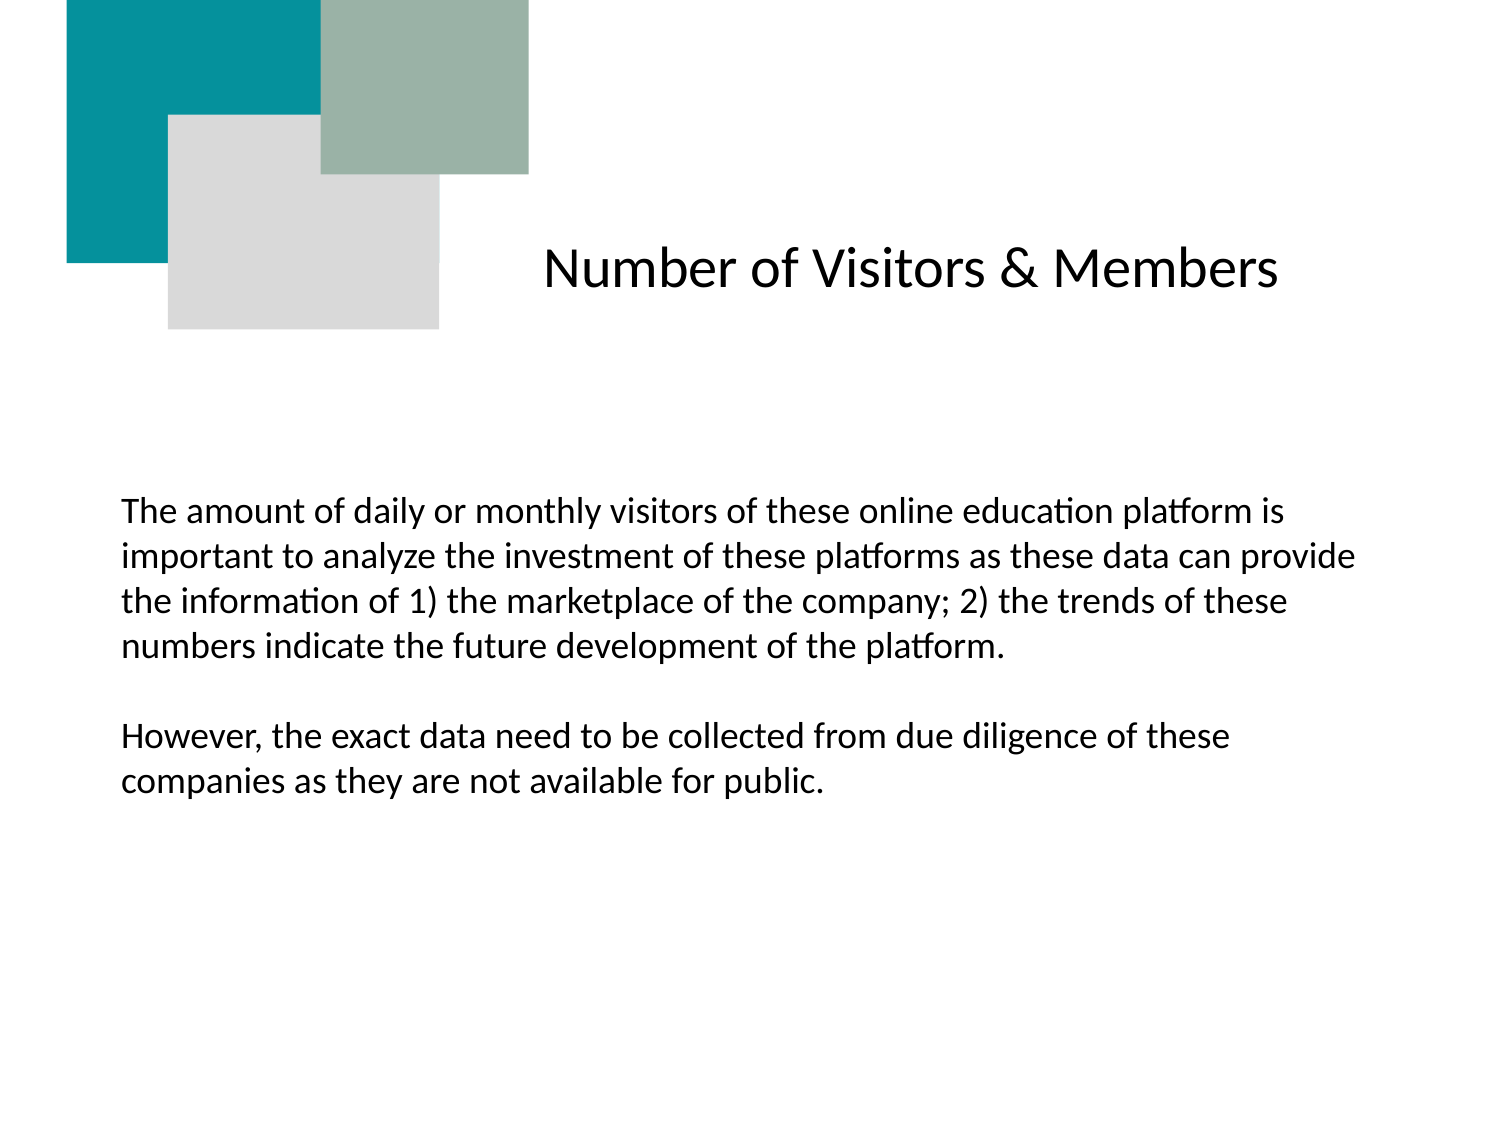

Number of Visitors & Members
The amount of daily or monthly visitors of these online education platform is important to analyze the investment of these platforms as these data can provide the information of 1) the marketplace of the company; 2) the trends of these numbers indicate the future development of the platform.

However, the exact data need to be collected from due diligence of these companies as they are not available for public.